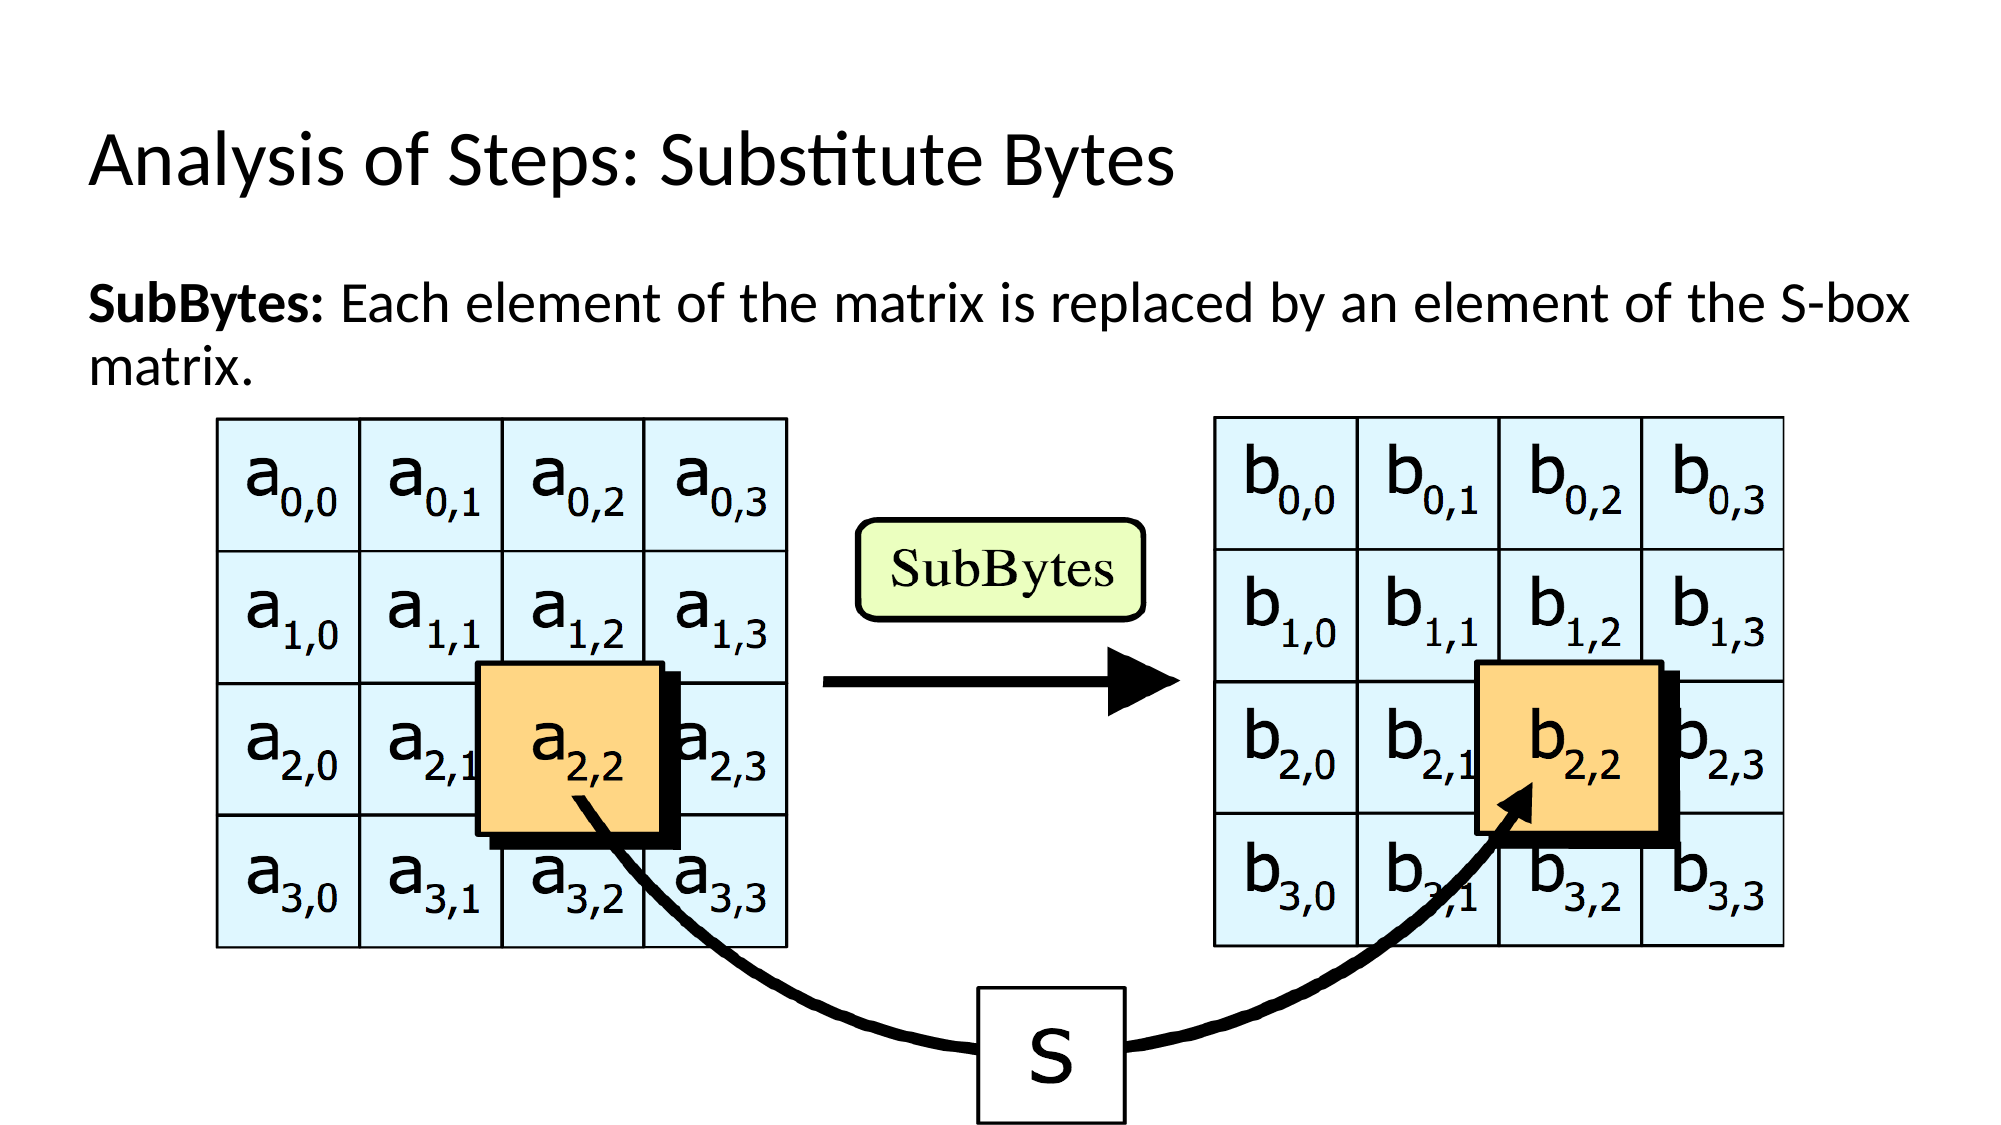

# Analysis of Steps: Substitute Bytes
SubBytes: Each element of the matrix is replaced by an element of the S-box matrix.